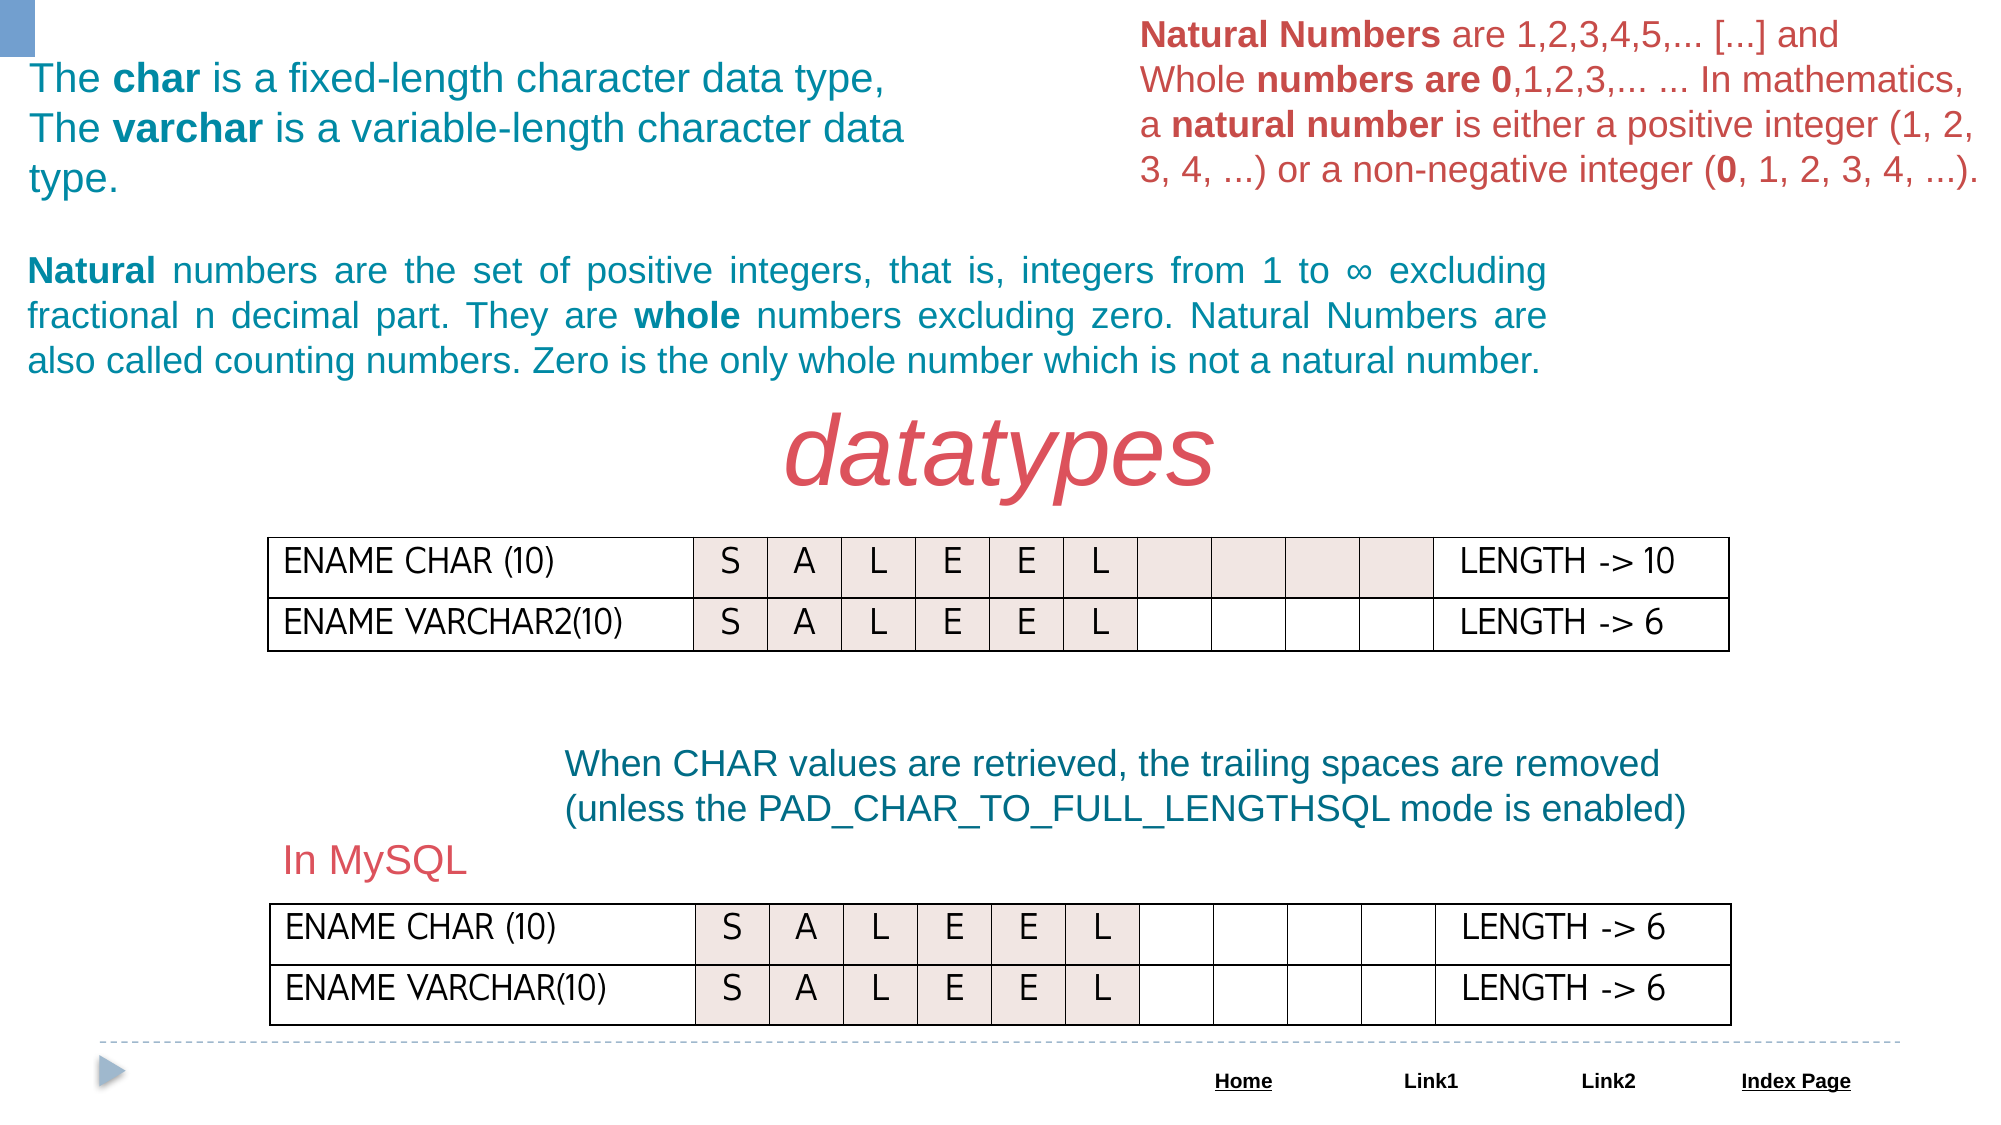

Natural Numbers are 1,2,3,4,5,... [...] and Whole numbers are 0,1,2,3,... ... In mathematics, a natural number is either a positive integer (1, 2, 3, 4, ...) or a non-negative integer (0, 1, 2, 3, 4, ...).
The char is a fixed-length character data type,
The varchar is a variable-length character data type.
Natural numbers are the set of positive integers, that is, integers from 1 to ∞ excluding fractional n decimal part. They are whole numbers excluding zero. Natural Numbers are also called counting numbers. Zero is the only whole number which is not a natural number.
datatypes
| ENAME CHAR (10) | S | A | L | E | E | L |  |  |  |  | LENGTH -> 10 |
| --- | --- | --- | --- | --- | --- | --- | --- | --- | --- | --- | --- |
| ENAME VARCHAR2(10) | S | A | L | E | E | L |  |  |  |  | LENGTH -> 6 |
When CHAR values are retrieved, the trailing spaces are removed (unless the PAD_CHAR_TO_FULL_LENGTHSQL mode is enabled)
In MySQL
| ENAME CHAR (10) | S | A | L | E | E | L |  |  |  |  | LENGTH -> 6 |
| --- | --- | --- | --- | --- | --- | --- | --- | --- | --- | --- | --- |
| ENAME VARCHAR(10) | S | A | L | E | E | L |  |  |  |  | LENGTH -> 6 |